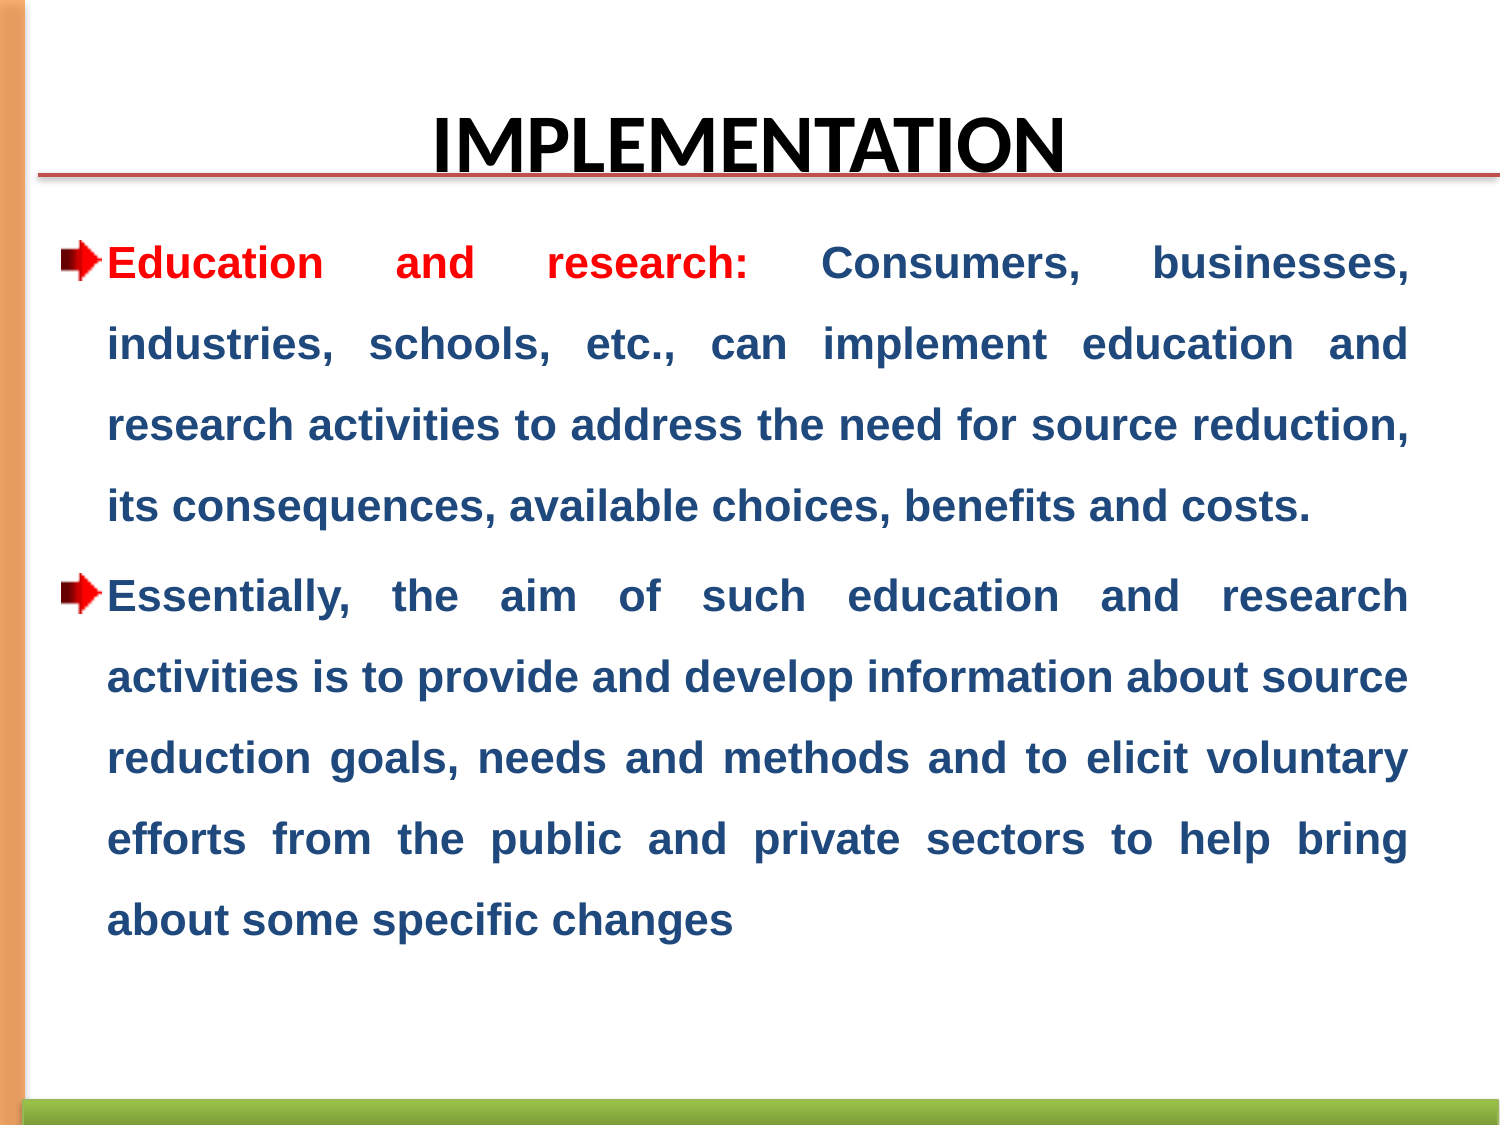

# IMPLEMENTATION
Education and research: Consumers, businesses, industries, schools, etc., can implement education and research activities to address the need for source reduction, its consequences, available choices, benefits and costs.
Essentially, the aim of such education and research activities is to provide and develop information about source reduction goals, needs and methods and to elicit voluntary efforts from the public and private sectors to help bring about some specific changes